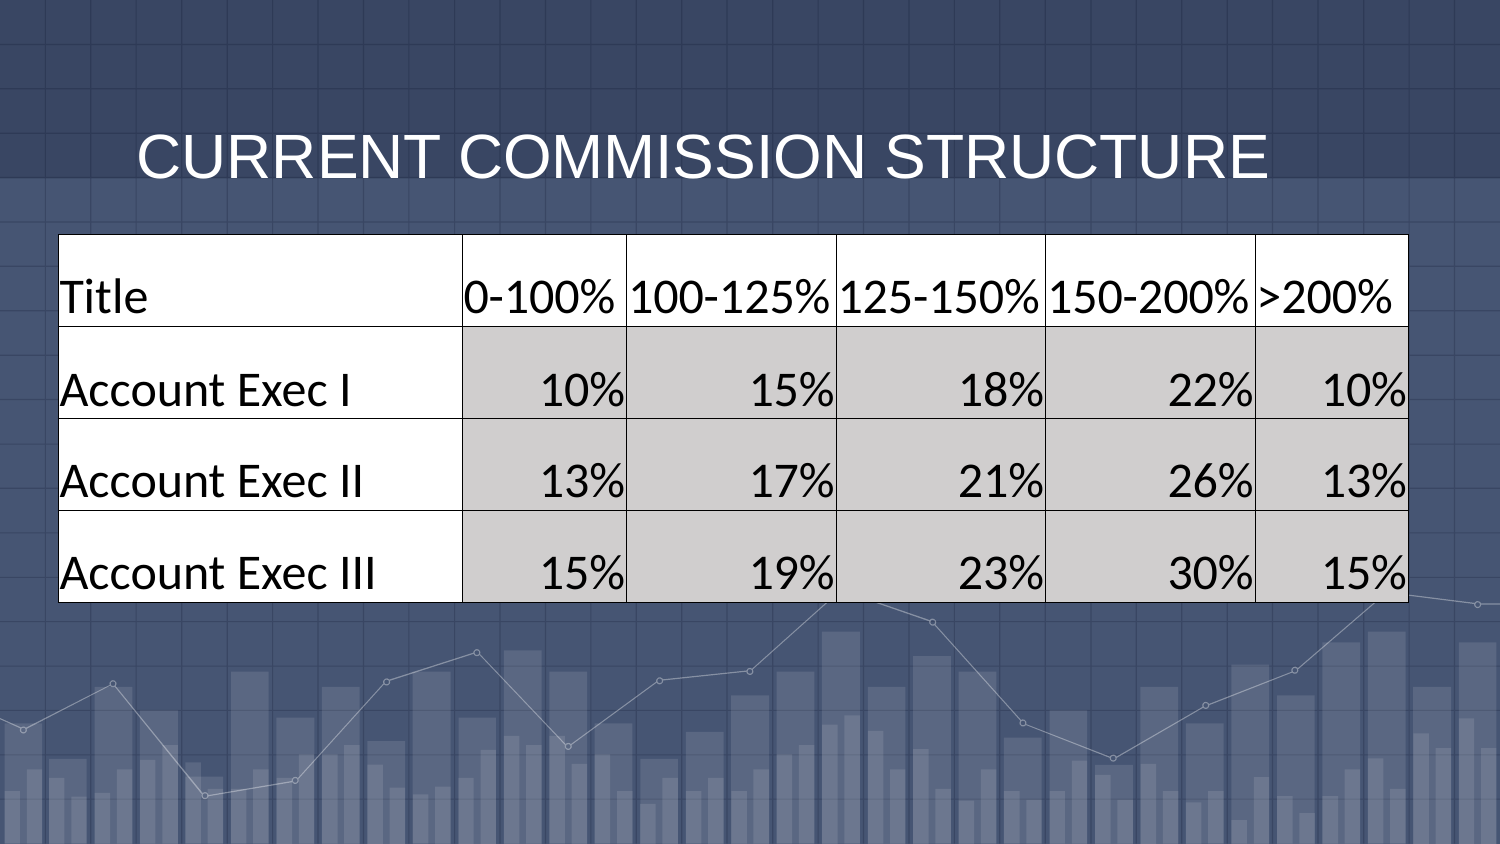

# CURRENT COMMISSION STRUCTURE
| Title | 0-100% | 100-125% | 125-150% | 150-200% | >200% |
| --- | --- | --- | --- | --- | --- |
| Account Exec I | 10% | 15% | 18% | 22% | 10% |
| Account Exec II | 13% | 17% | 21% | 26% | 13% |
| Account Exec III | 15% | 19% | 23% | 30% | 15% |